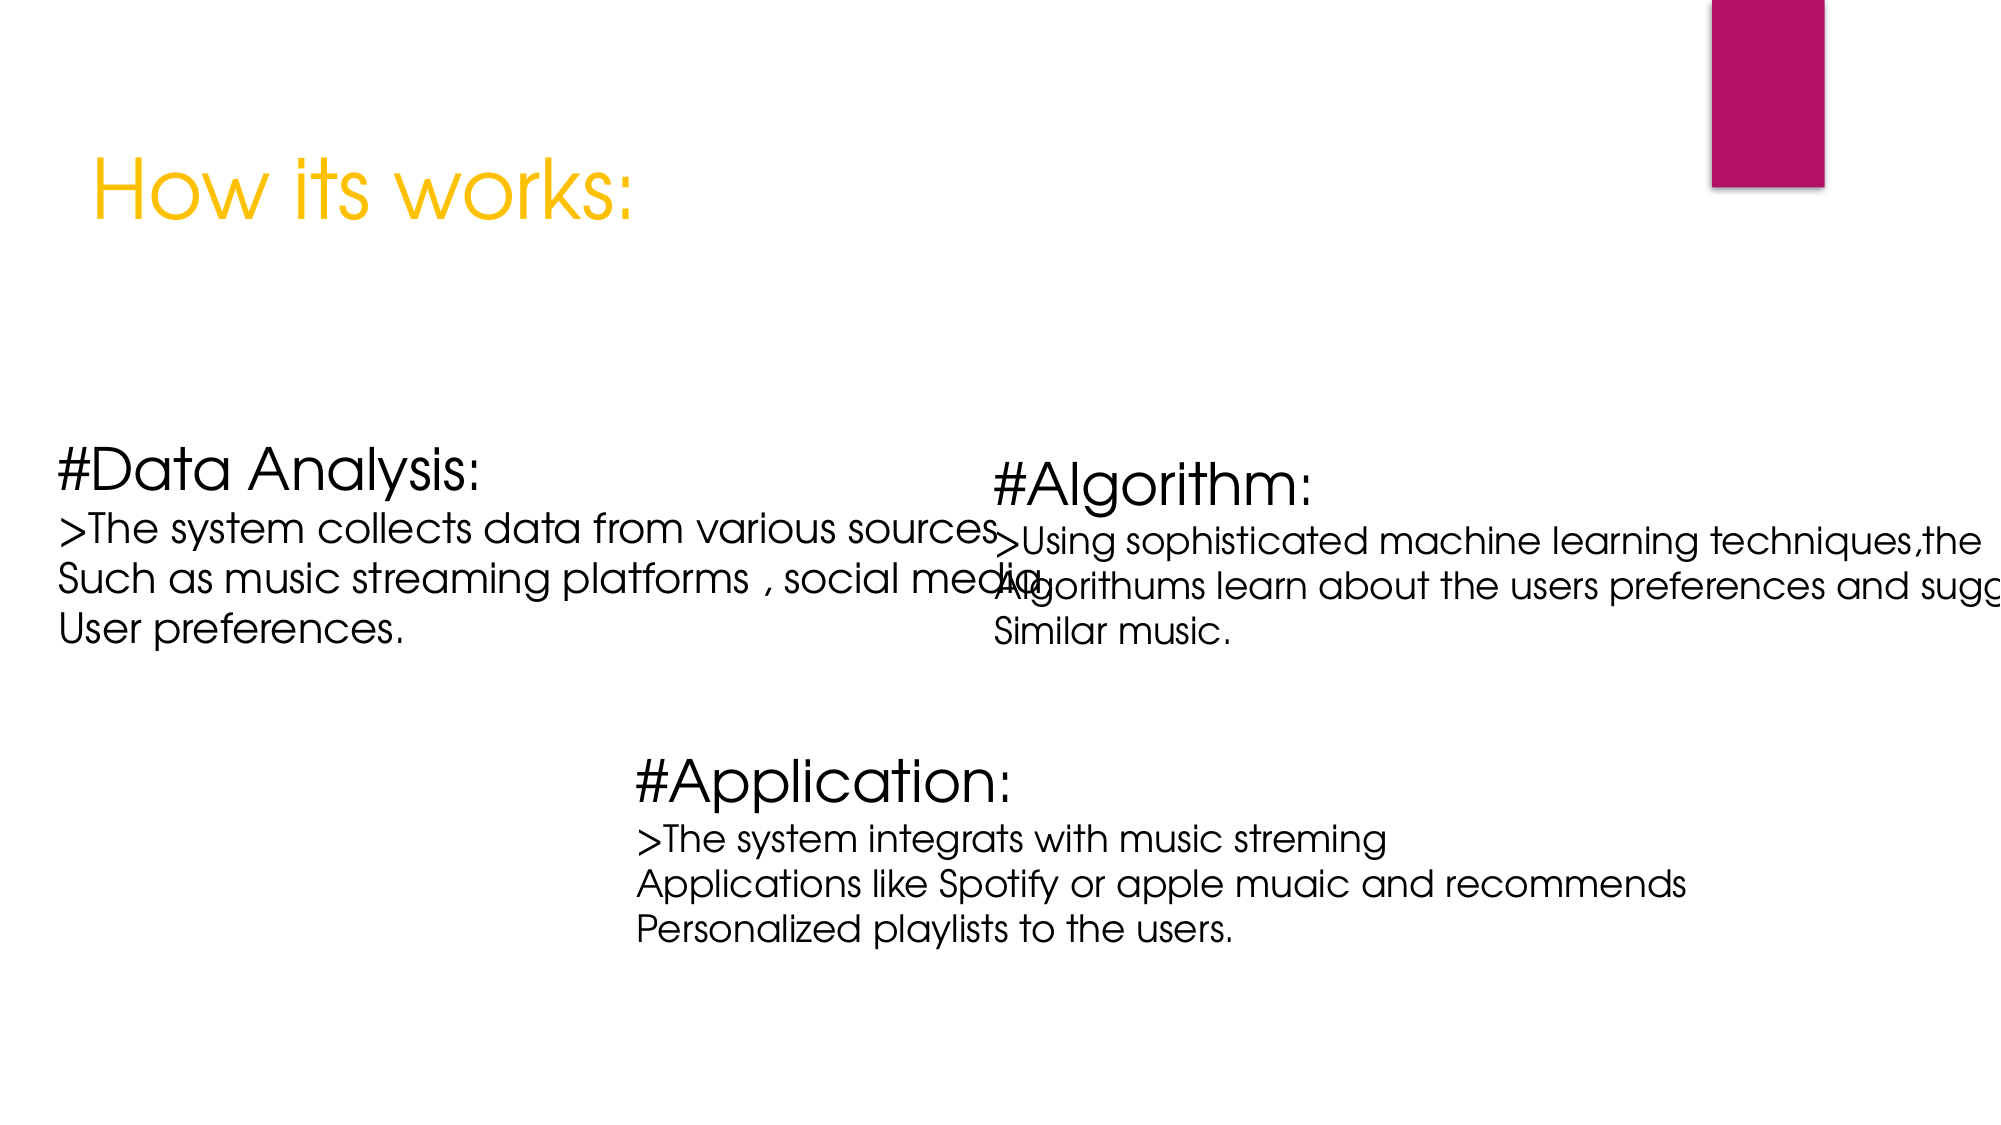

How its works:
#Data Analysis:
>The system collects data from various sources
Such as music streaming platforms , social media,
User preferences.
#Algorithm:
>Using sophisticated machine learning techniques,the
Algorithums learn about the users preferences and suggest
Similar music.
#Application:
>The system integrats with music streming
Applications like Spotify or apple muaic and recommends
Personalized playlists to the users.